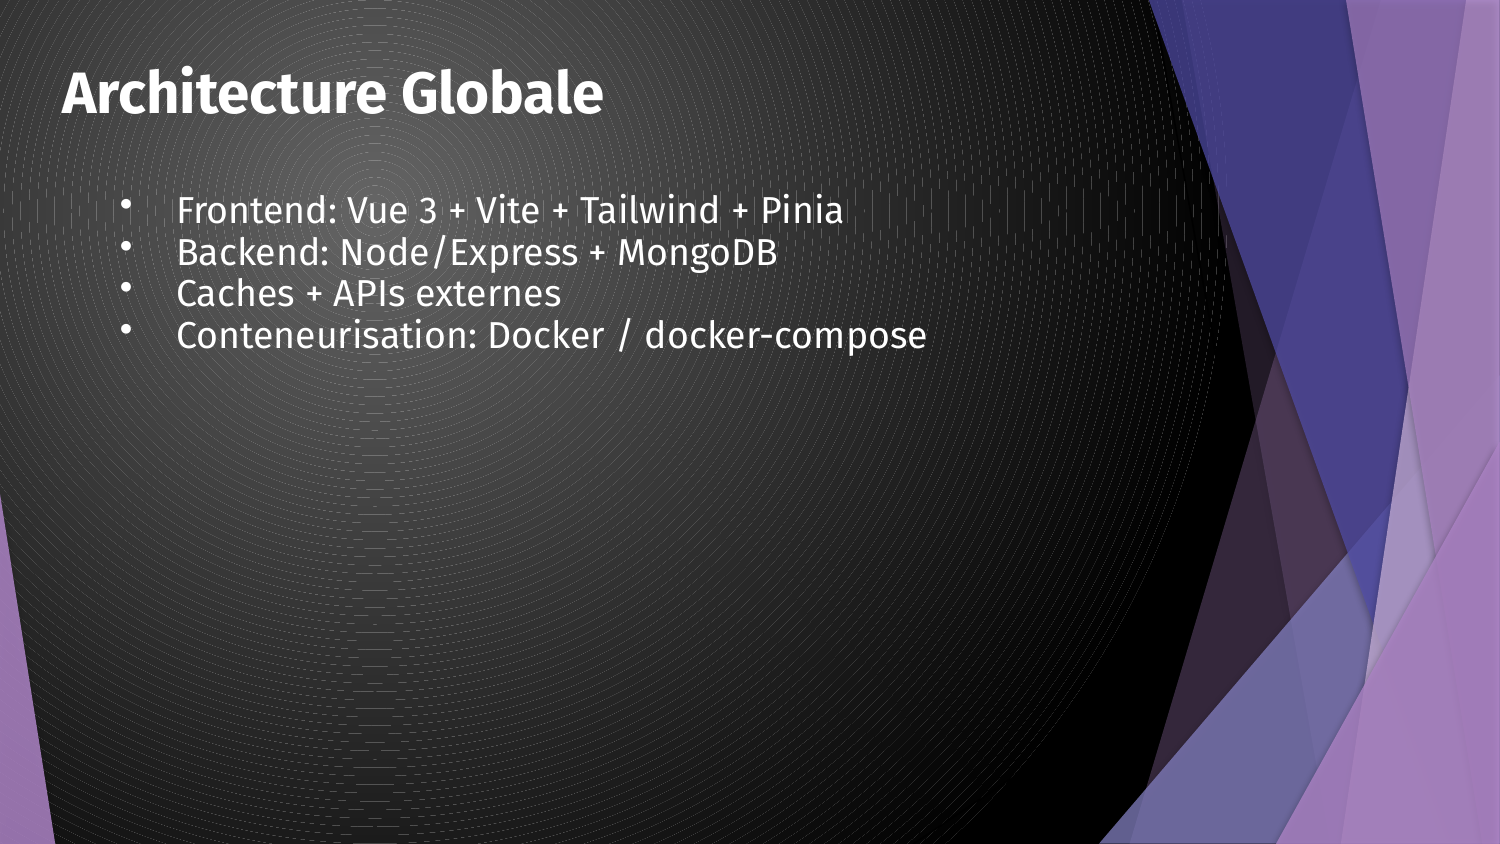

Architecture Globale
Frontend: Vue 3 + Vite + Tailwind + Pinia
Backend: Node/Express + MongoDB
Caches + APIs externes
Conteneurisation: Docker / docker-compose